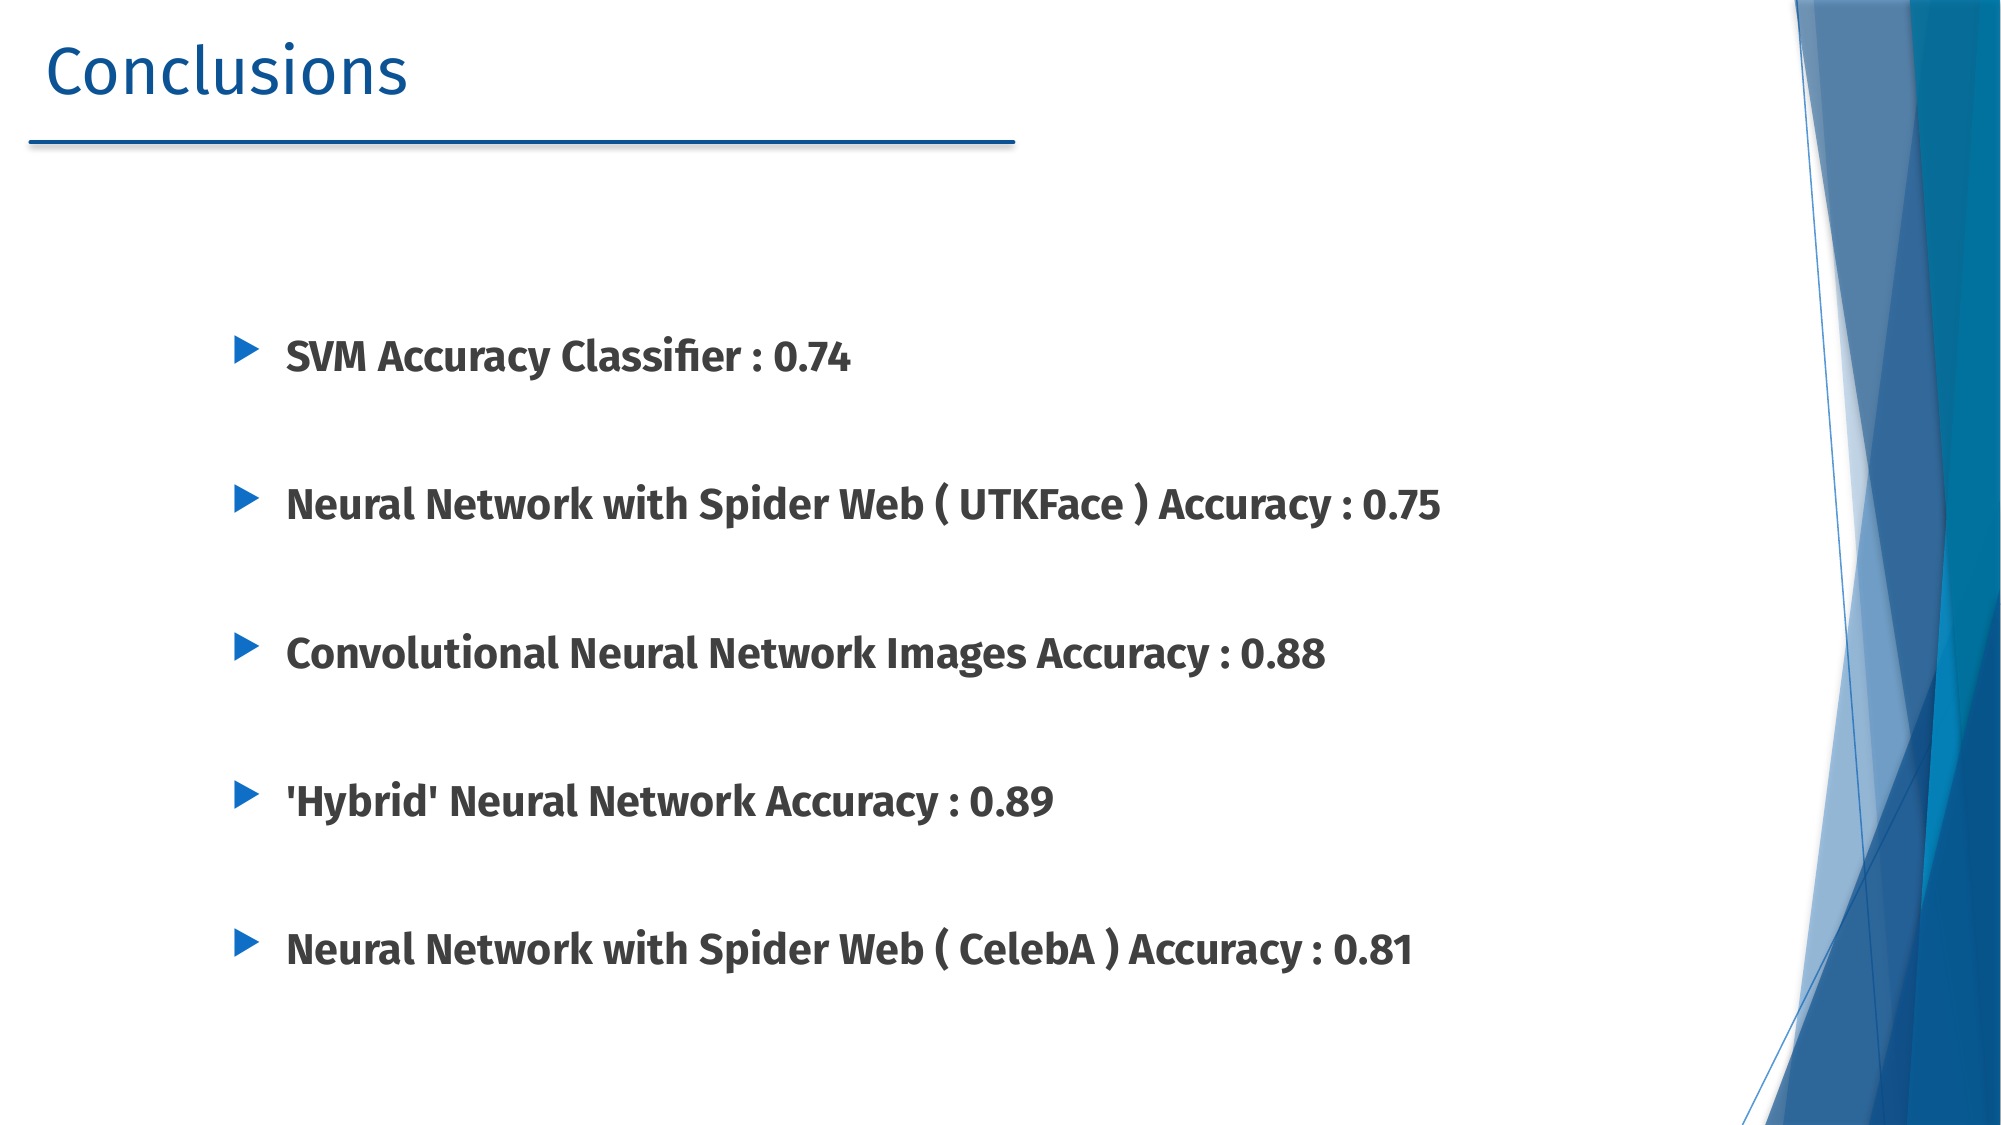

# Conclusions
SVM Accuracy Classifier : 0.74
Neural Network with Spider Web ( UTKFace ) Accuracy : 0.75
Convolutional Neural Network Images Accuracy : 0.88
'Hybrid' Neural Network Accuracy : 0.89
Neural Network with Spider Web ( CelebA ) Accuracy : 0.81